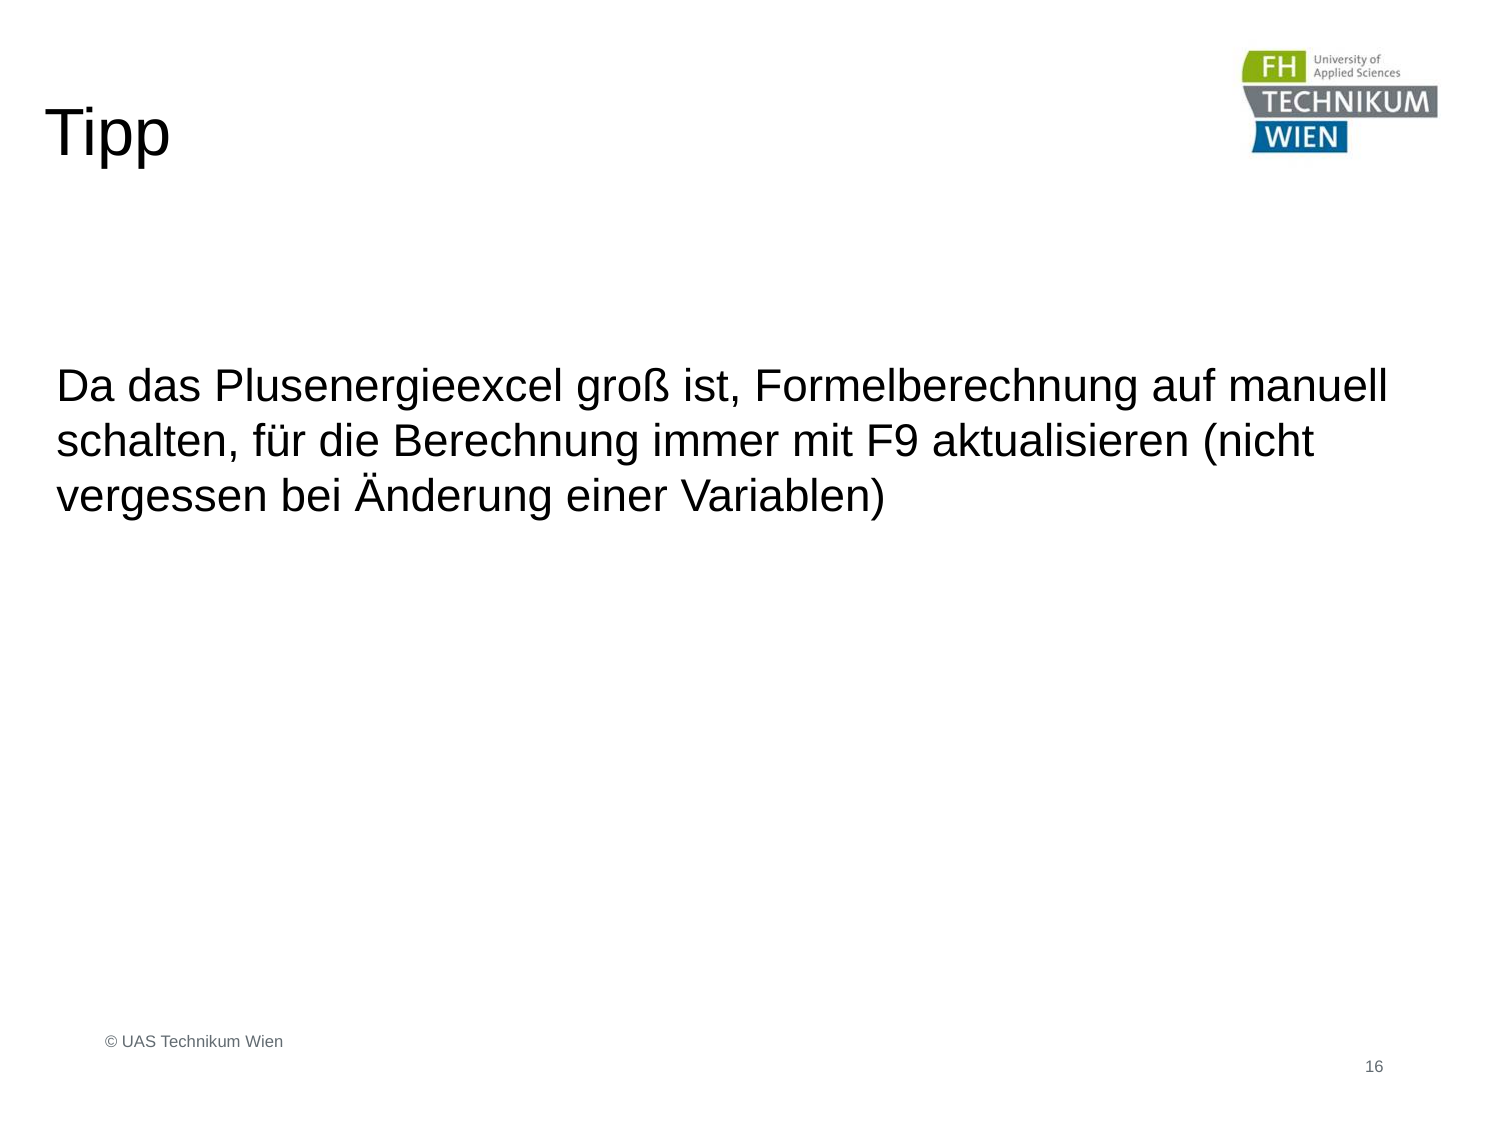

# Tipp

Da das Plusenergieexcel groß ist, Formelberechnung auf manuell schalten, für die Berechnung immer mit F9 aktualisieren (nicht vergessen bei Änderung einer Variablen)

 © UAS Technikum Wien

16